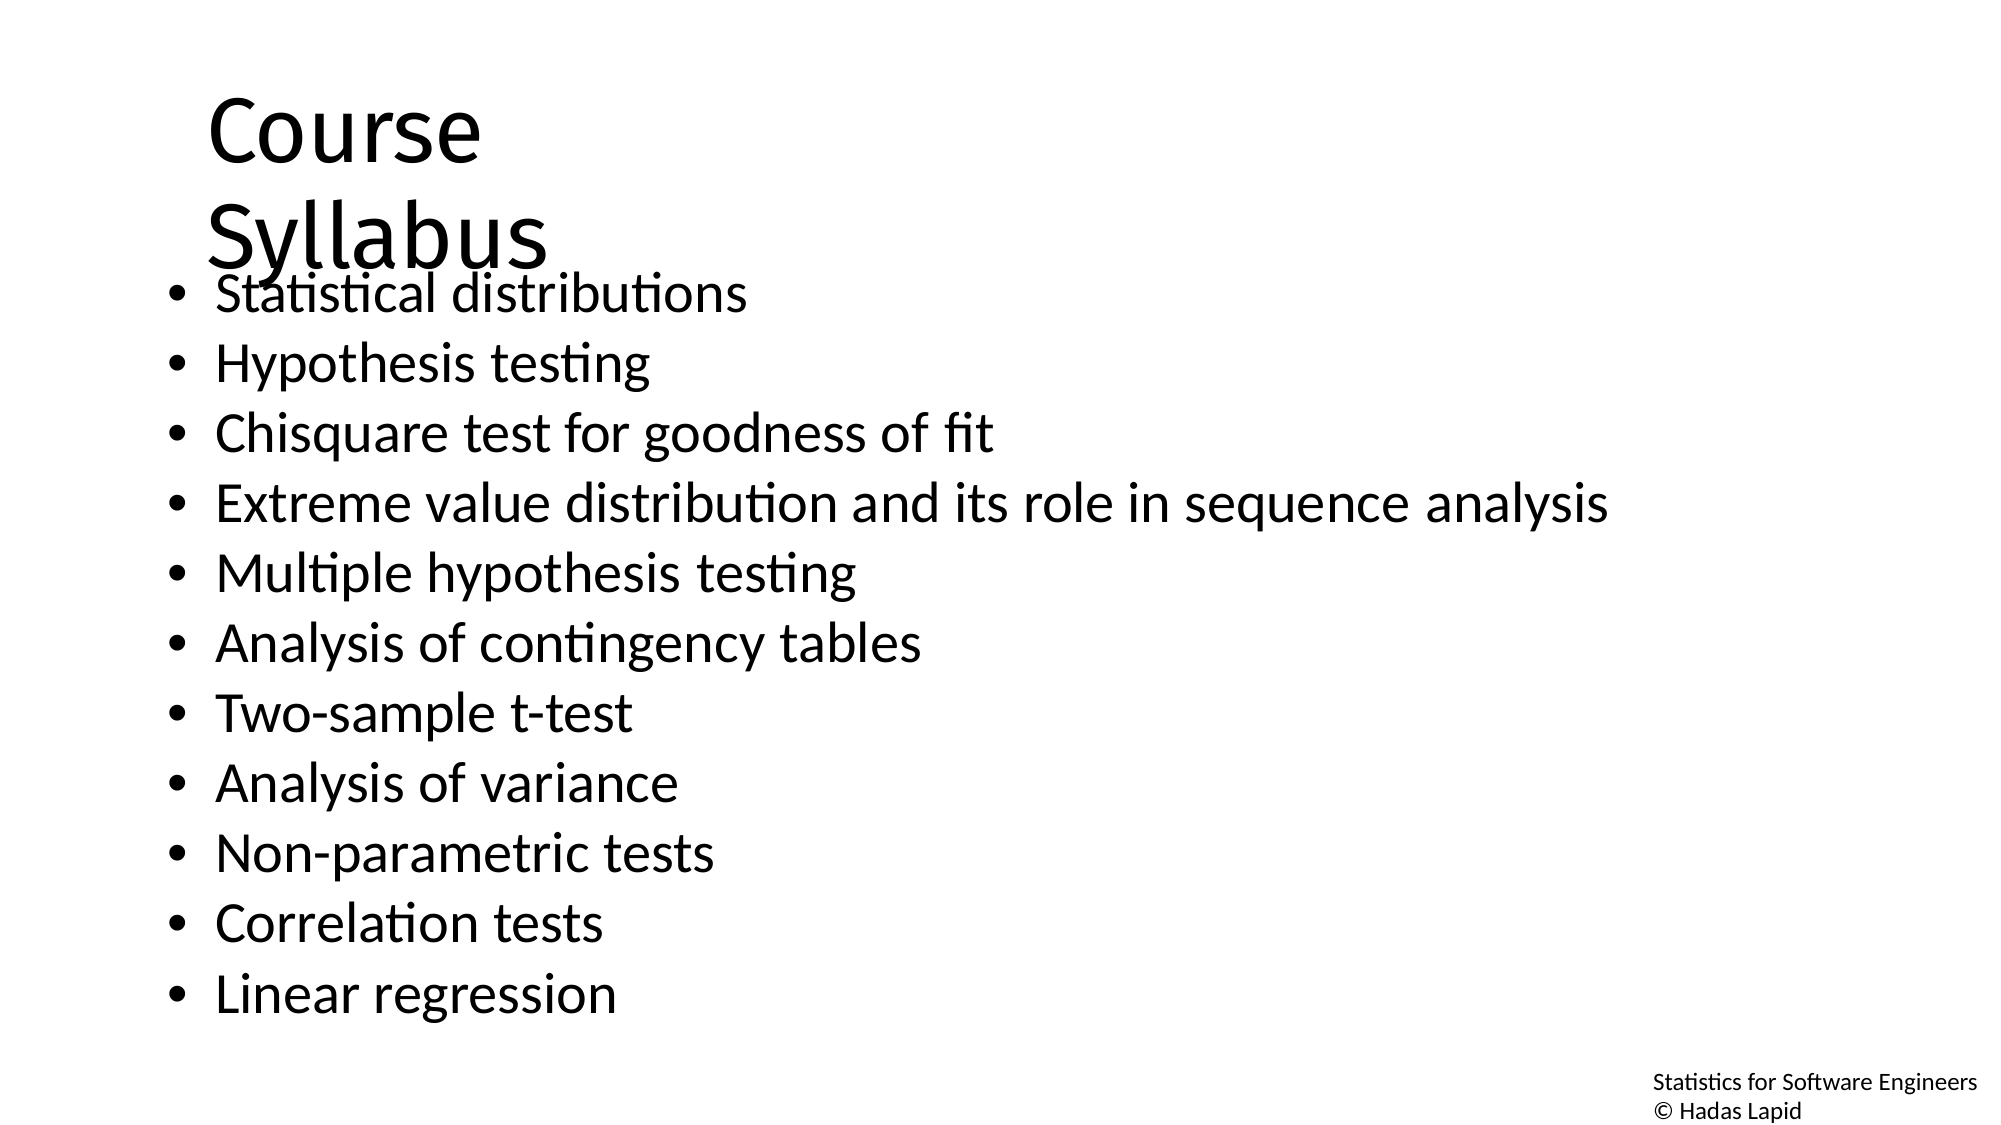

Course Syllabus
• Statistical distributions
• Hypothesis testing
• Chisquare test for goodness of fit
• Extreme value distribution and its role in sequence analysis
• Multiple hypothesis testing
• Analysis of contingency tables
• Two-sample t-test
• Analysis of variance
• Non-parametric tests
• Correlation tests
• Linear regression
Statistics for Software Engineers
© Hadas Lapid